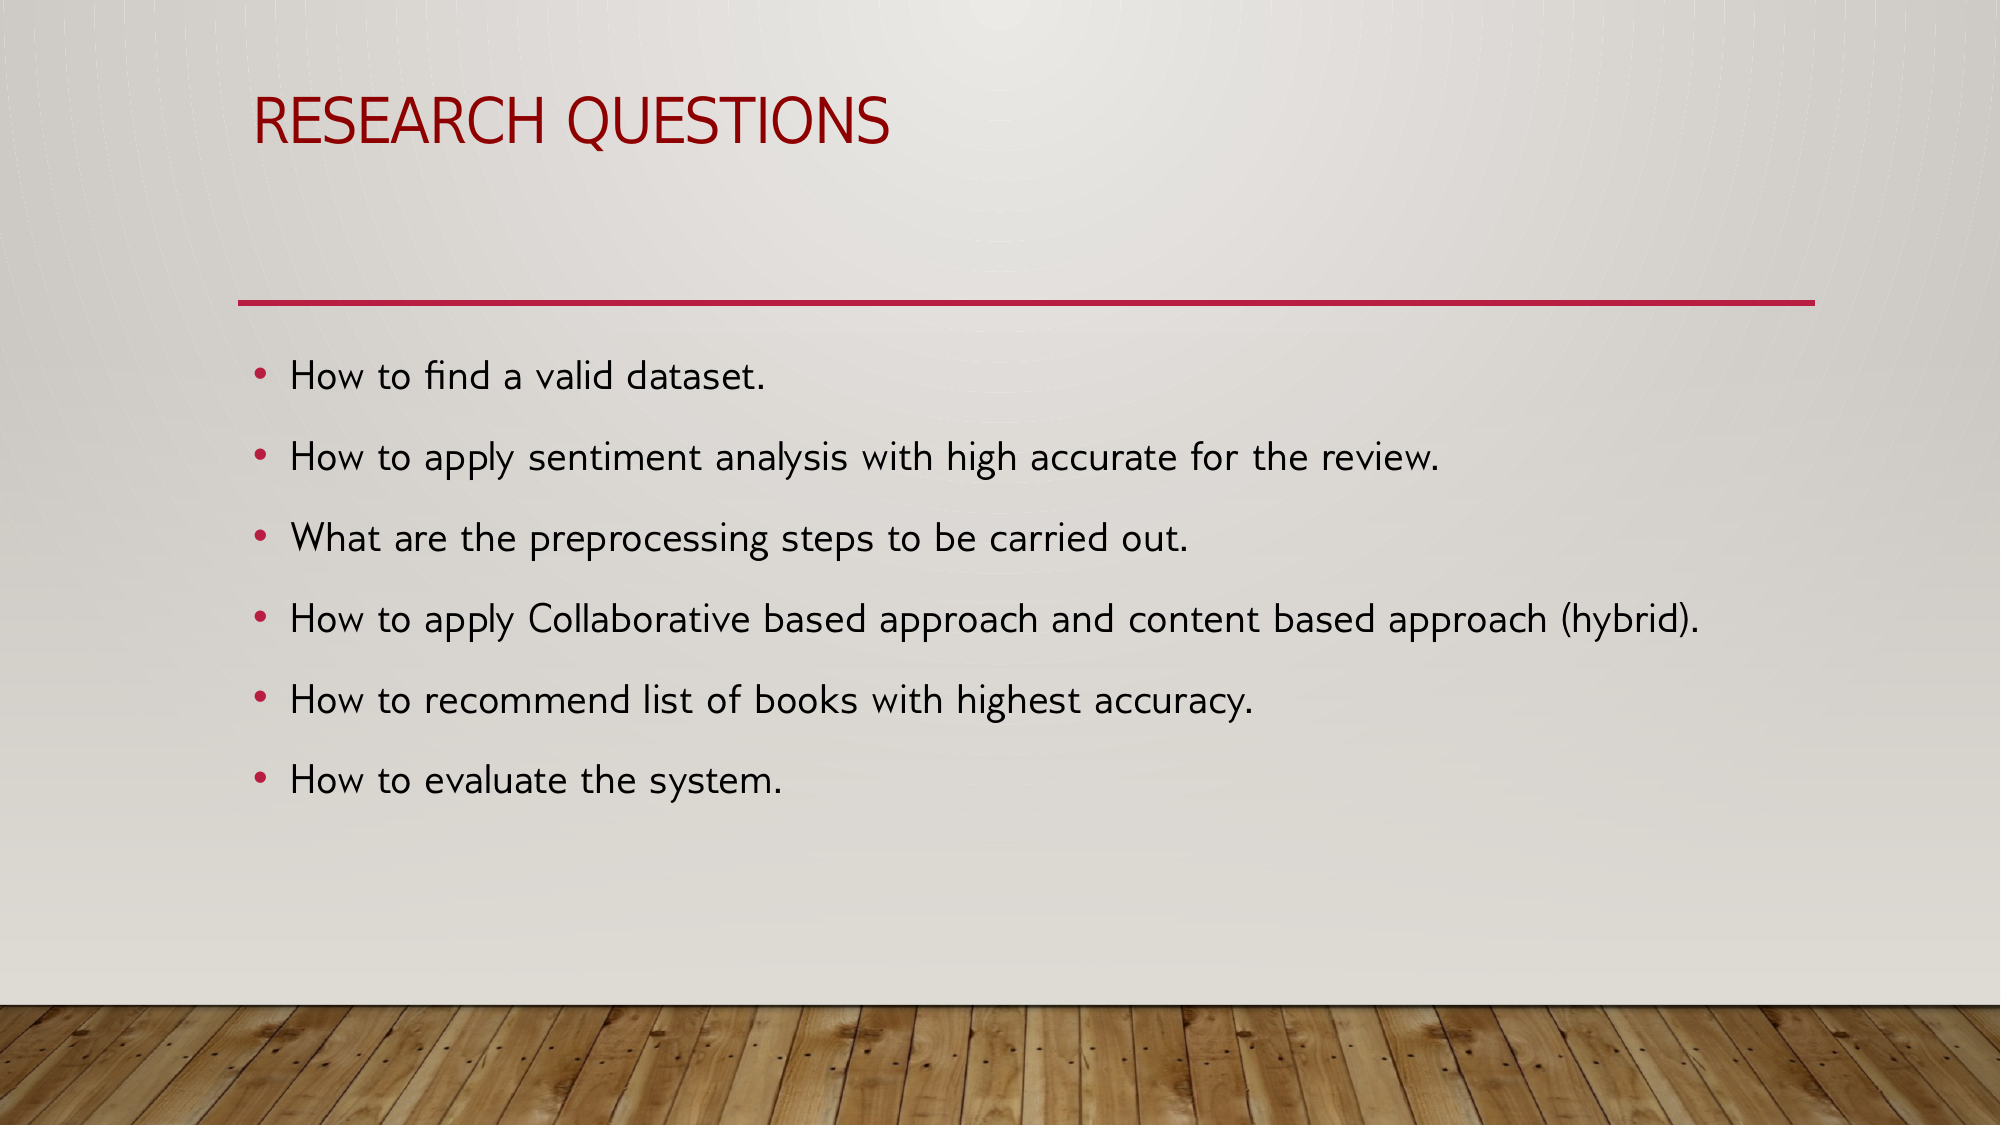

# Research questions
How to find a valid dataset.
How to apply sentiment analysis with high accurate for the review.
What are the preprocessing steps to be carried out.
How to apply Collaborative based approach and content based approach (hybrid).
How to recommend list of books with highest accuracy.
How to evaluate the system.